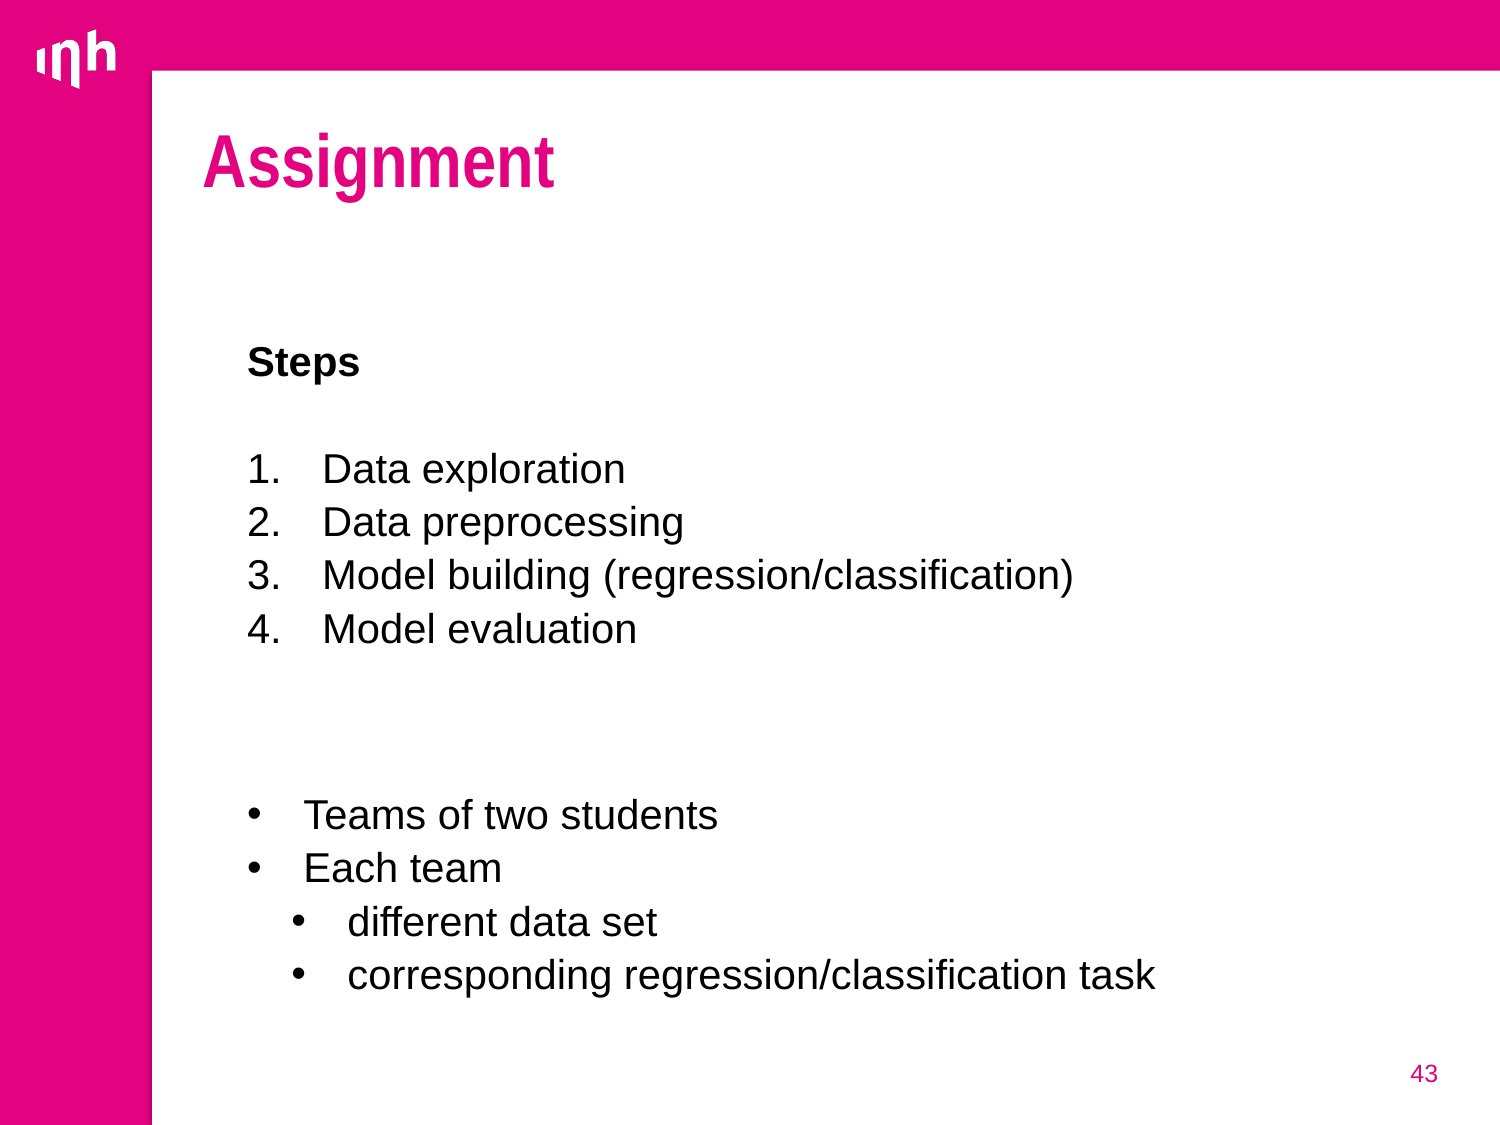

# Assignment
Steps

Data exploration
Data preprocessing
Model building (regression/classification)
Model evaluation

Teams of two students
Each team
different data set
corresponding regression/classification task
43